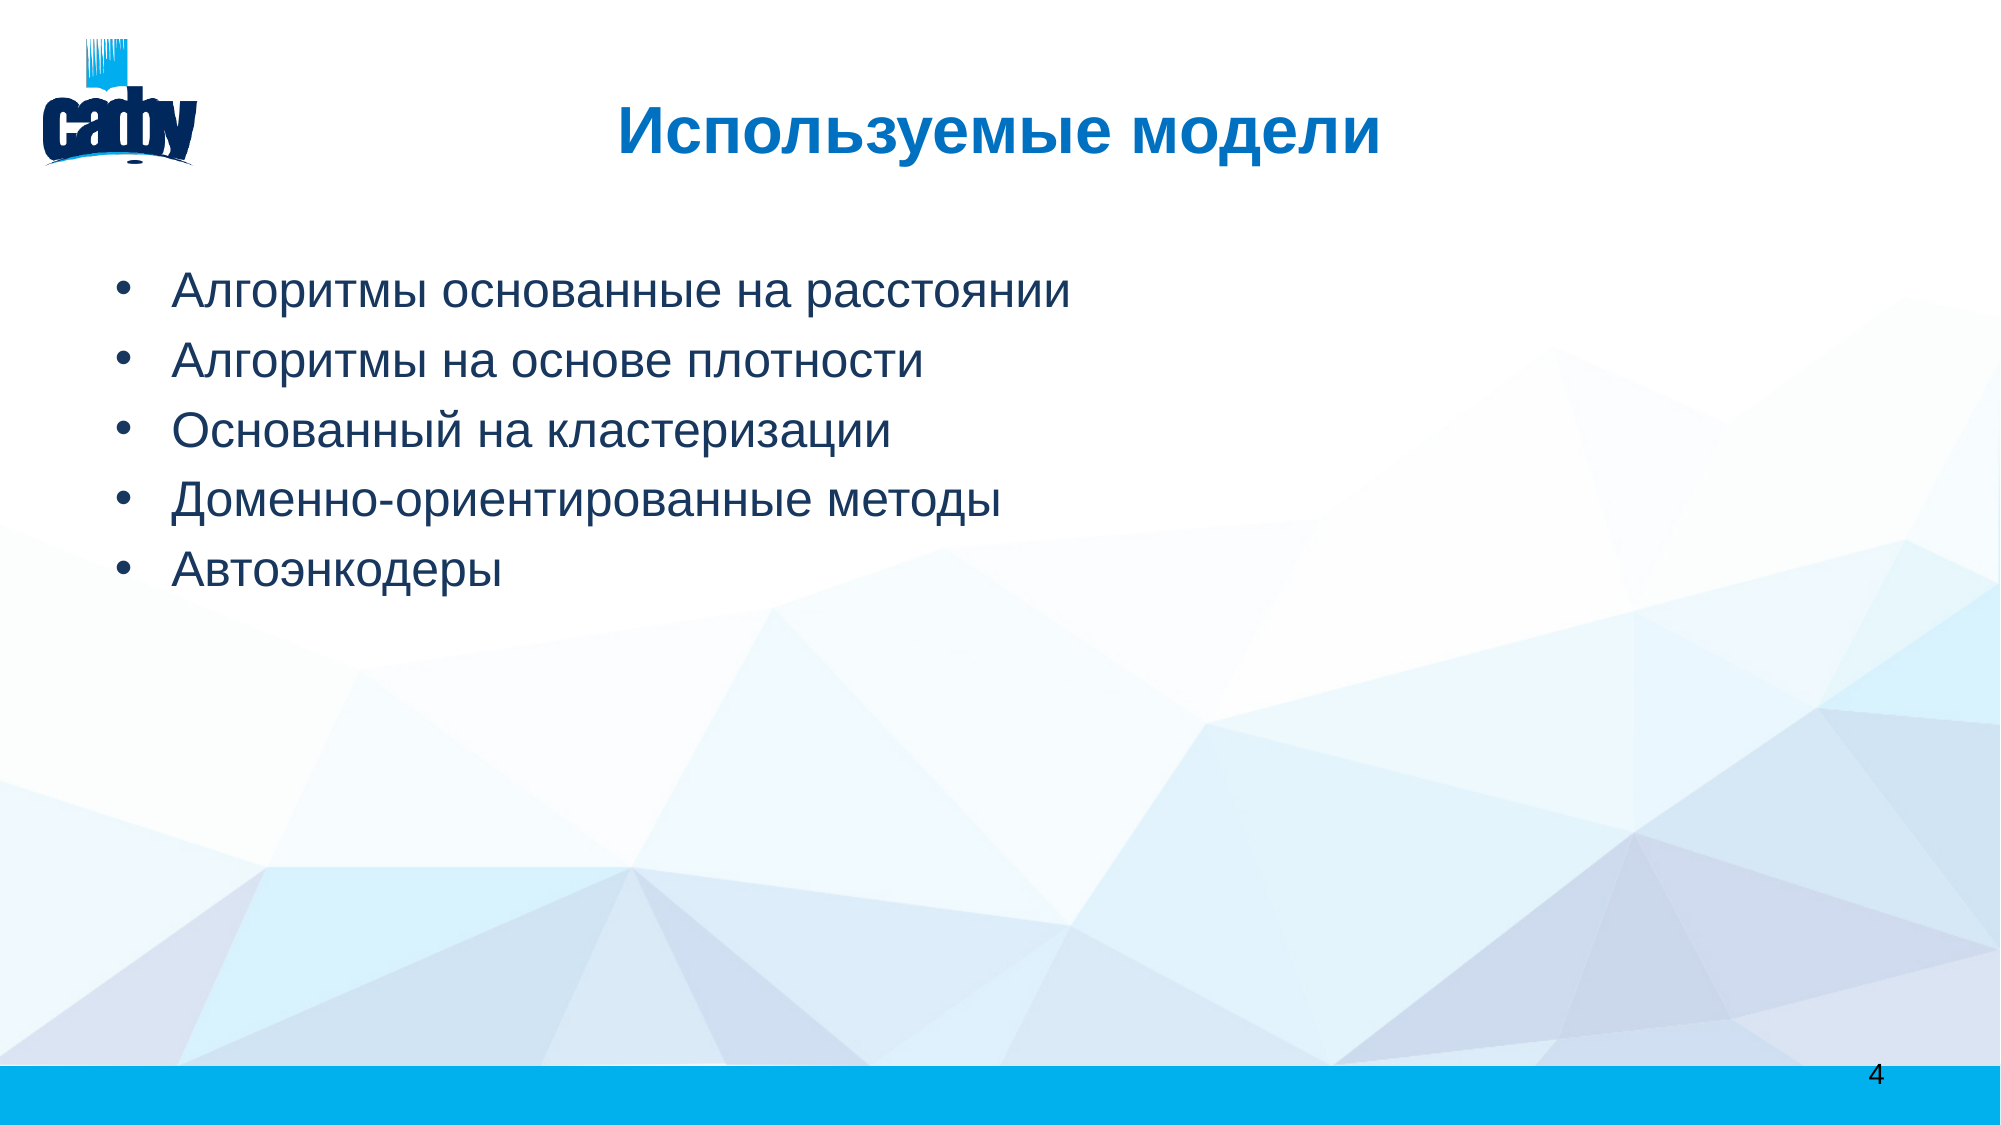

# Используемые модели
Алгоритмы основанные на расстоянии
Алгоритмы на основе плотности
Основанный на кластеризации
Доменно-ориентированные методы
Автоэнкодеры
4